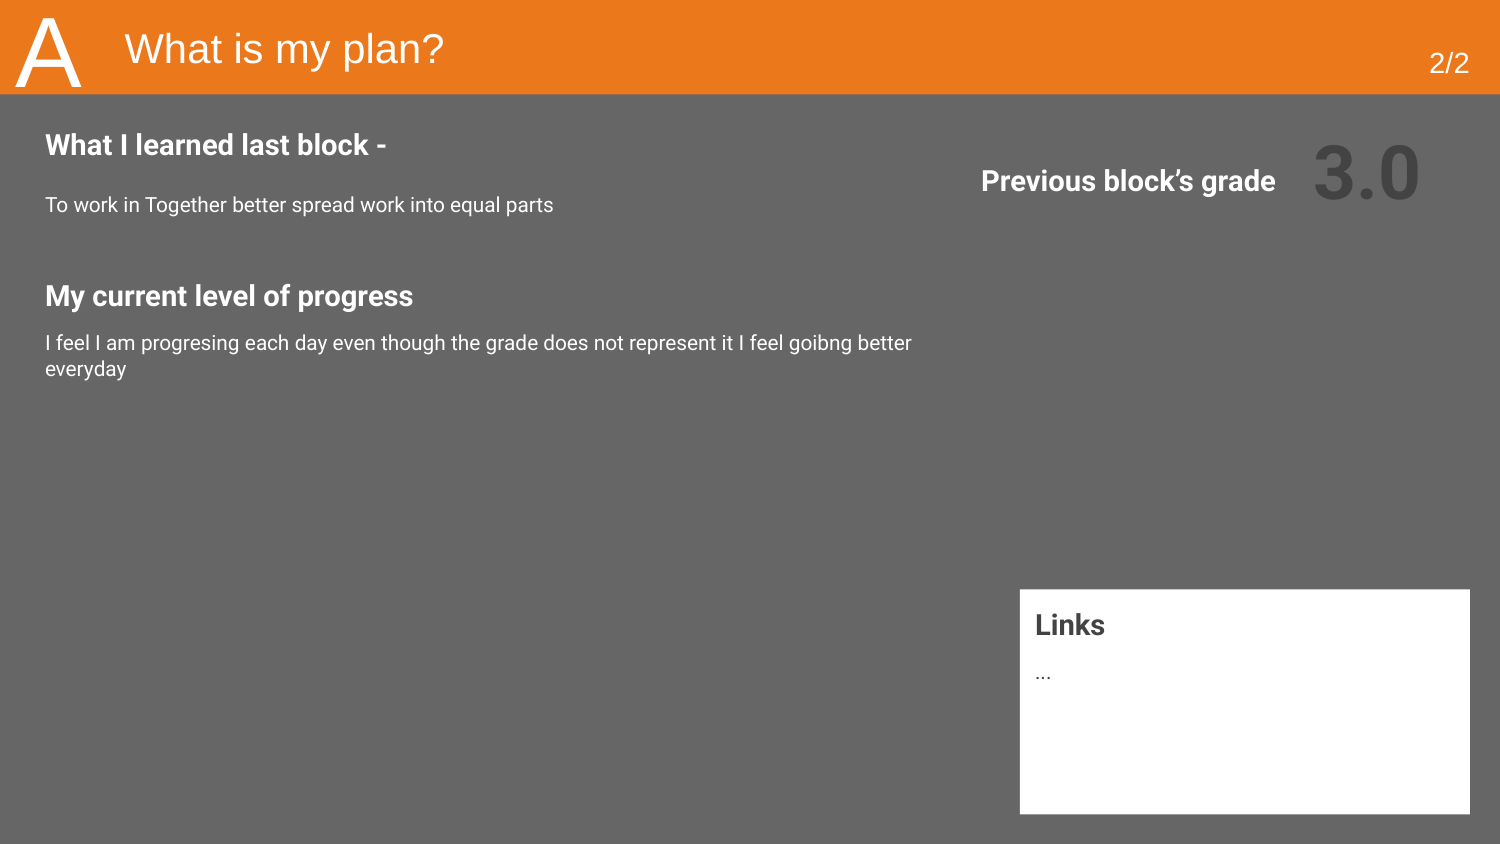

A
# What is my plan?
2/2
What I learned last block -													     Previous block’s grade
3.0
To work in Together better spread work into equal parts

My current level of progress
I feel I am progresing each day even though the grade does not represent it I feel goibng better everyday
Links
...